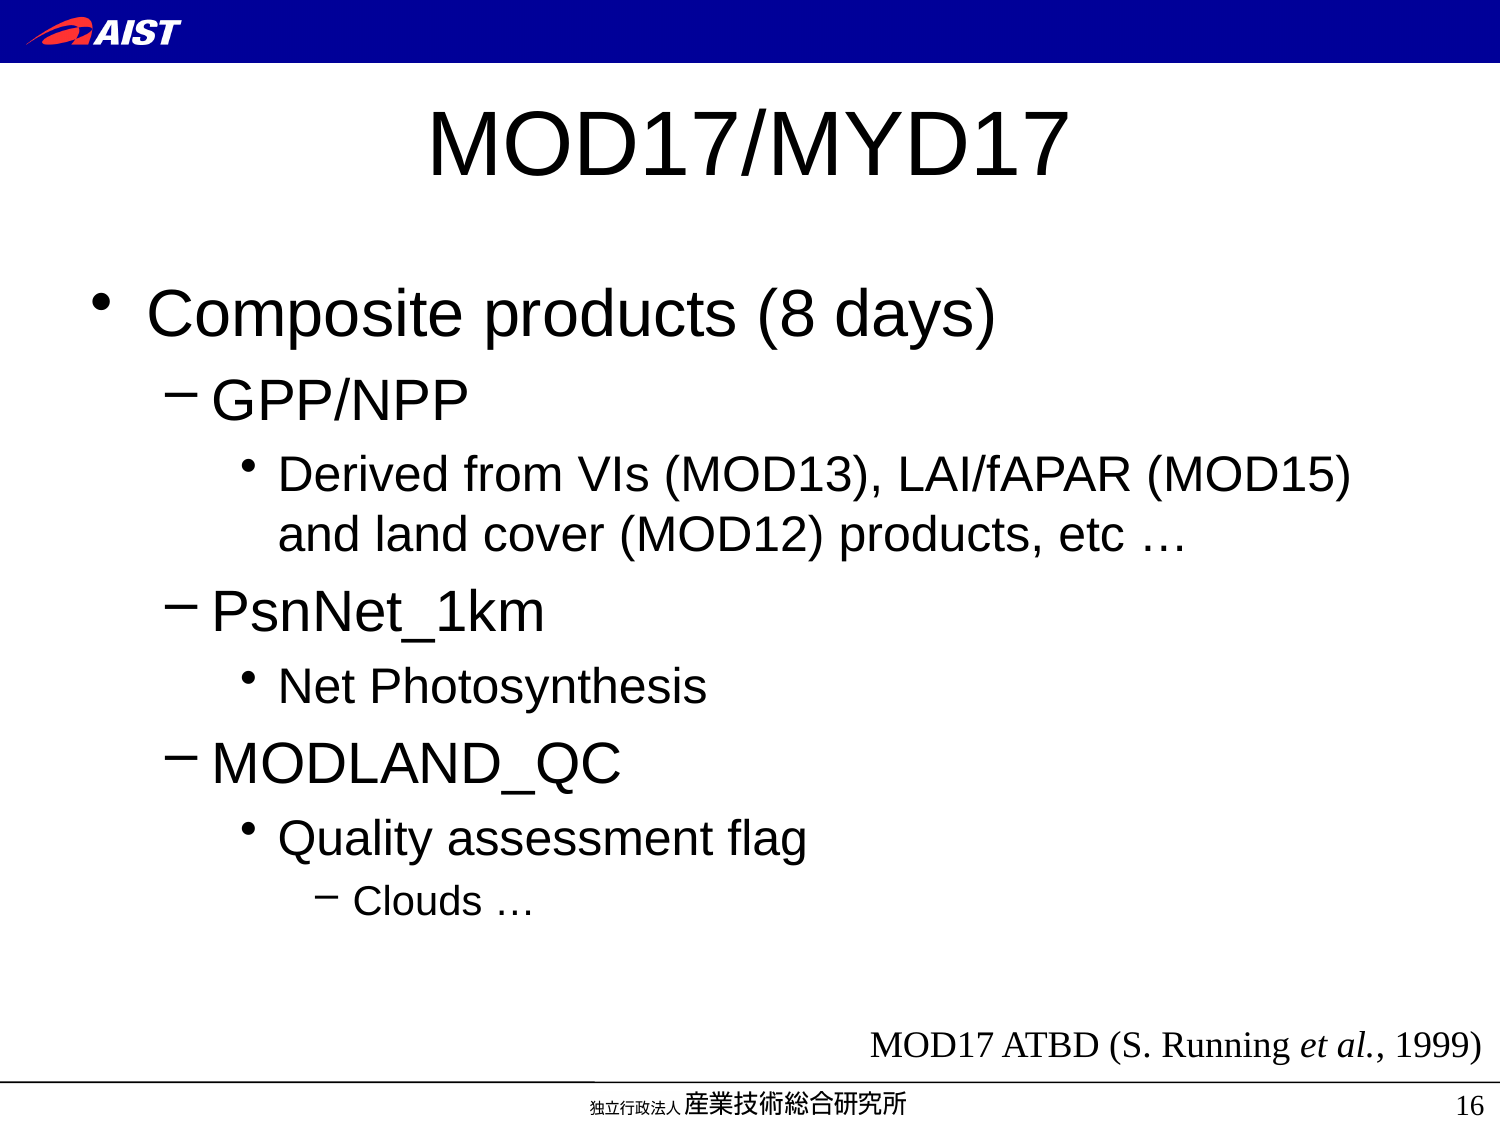

# MOD17/MYD17
Composite products (8 days)
GPP/NPP
Derived from VIs (MOD13), LAI/fAPAR (MOD15) and land cover (MOD12) products, etc …
PsnNet_1km
Net Photosynthesis
MODLAND_QC
Quality assessment flag
Clouds …

MOD17 ATBD (S. Running et al., 1999)
16